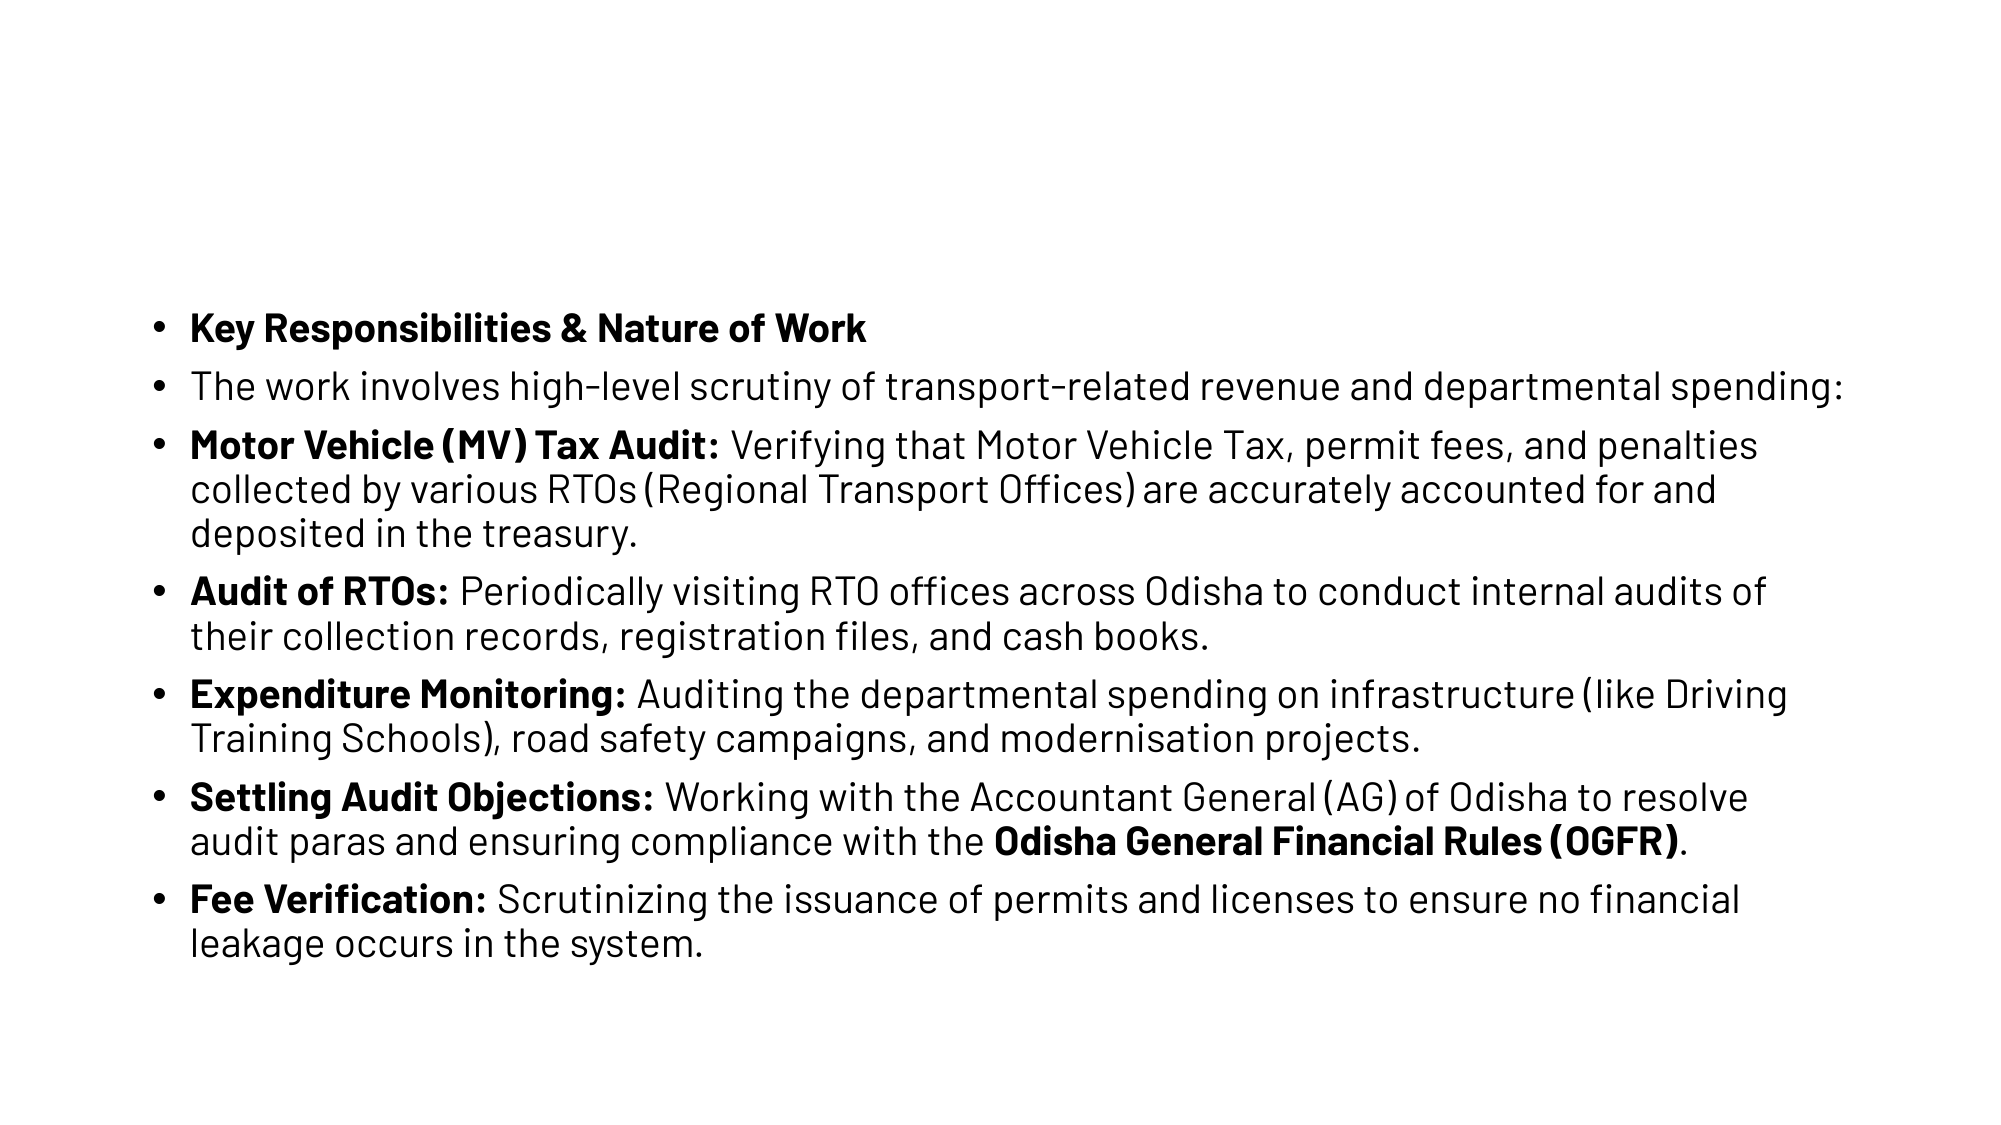

#
Key Responsibilities & Nature of Work
The work involves high-level scrutiny of transport-related revenue and departmental spending:
Motor Vehicle (MV) Tax Audit: Verifying that Motor Vehicle Tax, permit fees, and penalties collected by various RTOs (Regional Transport Offices) are accurately accounted for and deposited in the treasury.
Audit of RTOs: Periodically visiting RTO offices across Odisha to conduct internal audits of their collection records, registration files, and cash books.
Expenditure Monitoring: Auditing the departmental spending on infrastructure (like Driving Training Schools), road safety campaigns, and modernisation projects.
Settling Audit Objections: Working with the Accountant General (AG) of Odisha to resolve audit paras and ensuring compliance with the Odisha General Financial Rules (OGFR).
Fee Verification: Scrutinizing the issuance of permits and licenses to ensure no financial leakage occurs in the system.